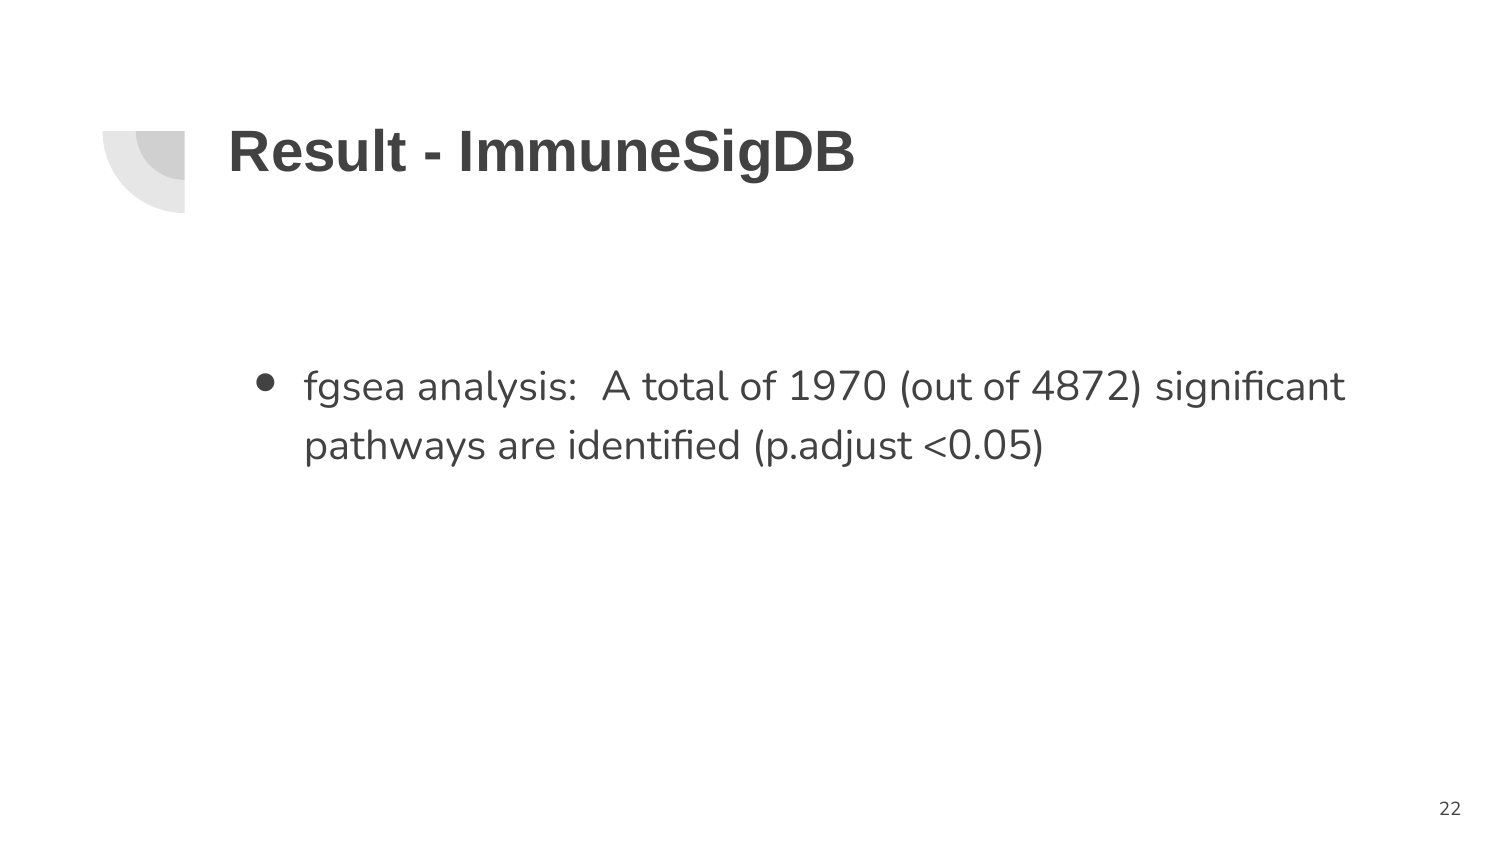

# Result - ImmuneSigDB
fgsea analysis:  A total of 1970 (out of 4872) significant pathways are identified (p.adjust <0.05)

22